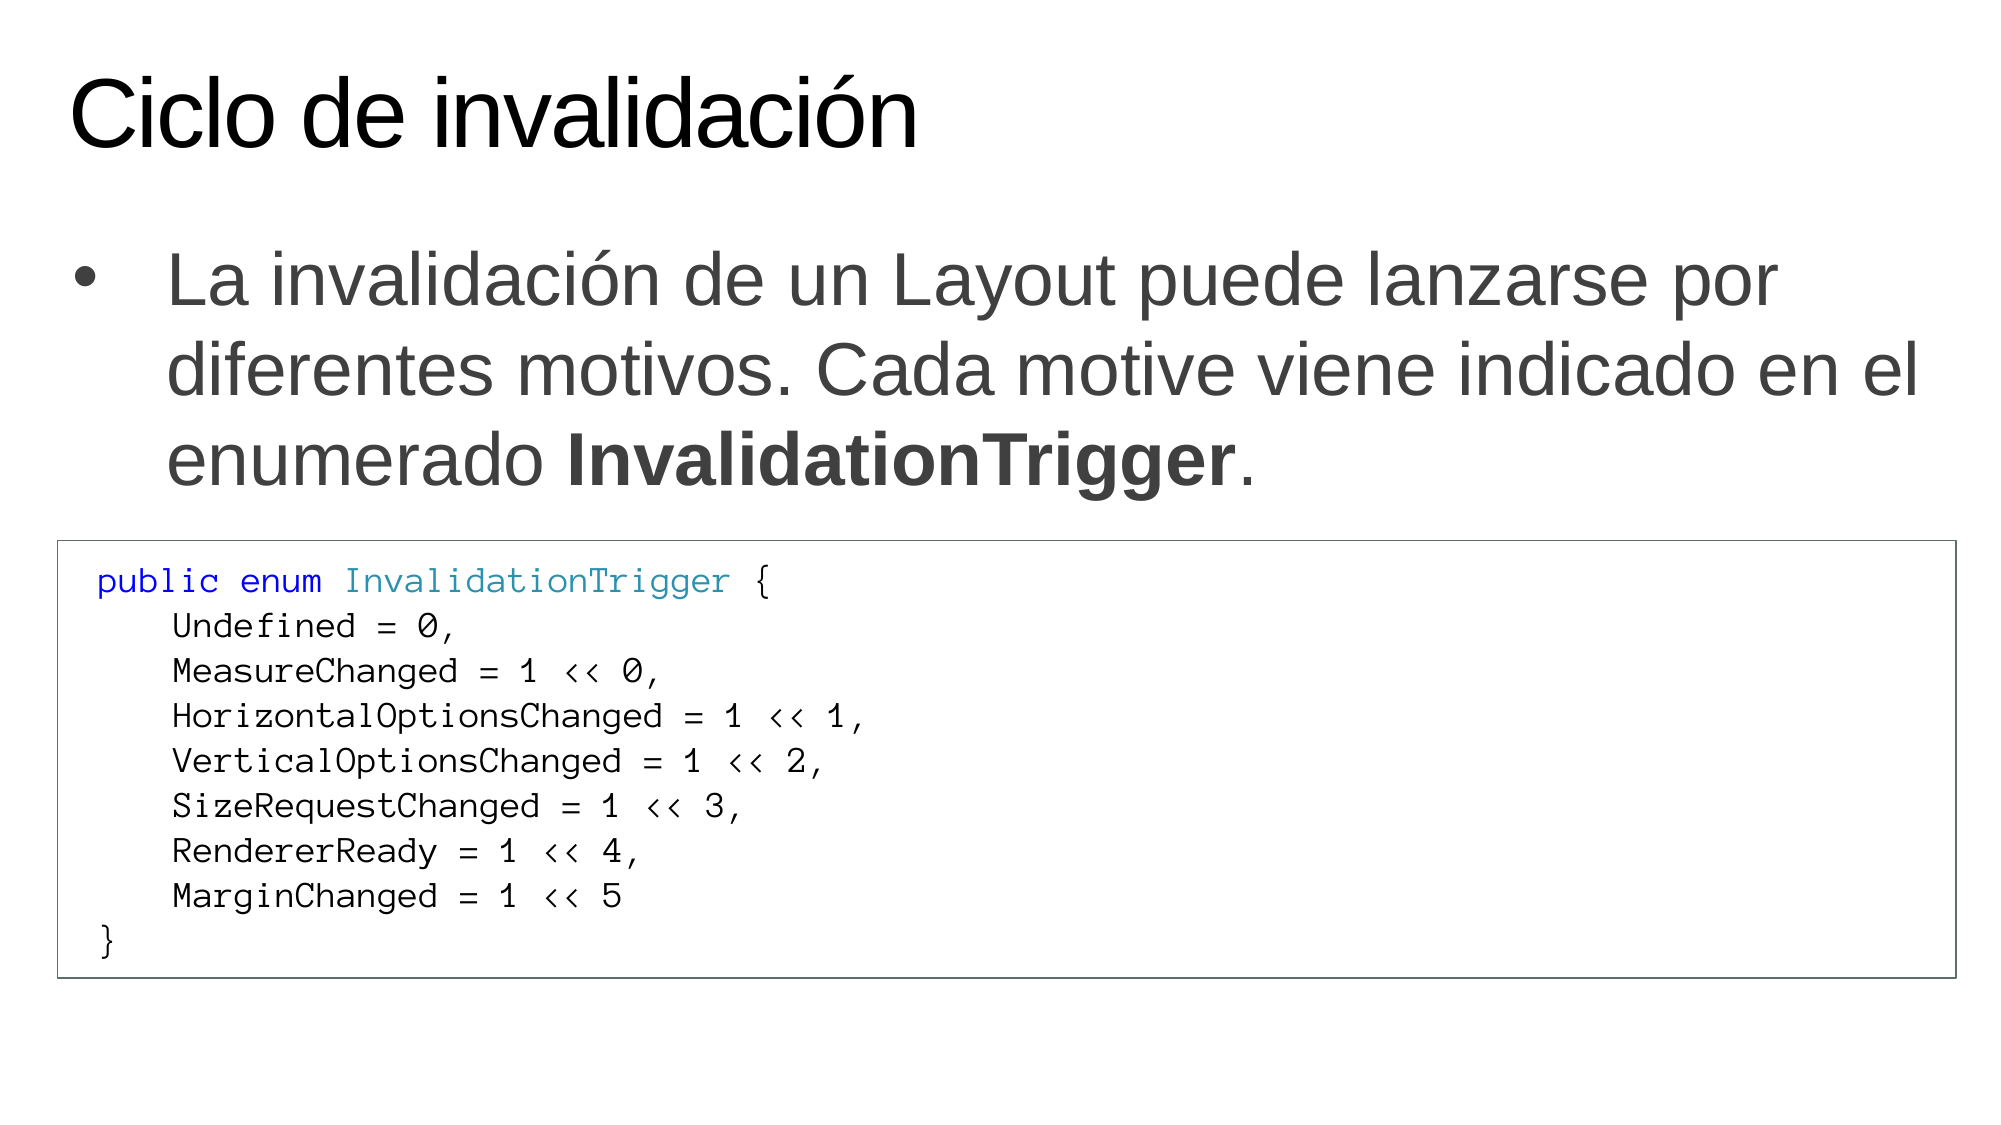

# Ciclo de invalidación
La invalidación de un Layout puede lanzarse por diferentes motivos. Cada motive viene indicado en el enumerado InvalidationTrigger.

public enum InvalidationTrigger {
Undefined = 0,
MeasureChanged = 1 << 0,
HorizontalOptionsChanged = 1 << 1,
VerticalOptionsChanged = 1 << 2,
SizeRequestChanged = 1 << 3,
RendererReady = 1 << 4,
MarginChanged = 1 << 5
}